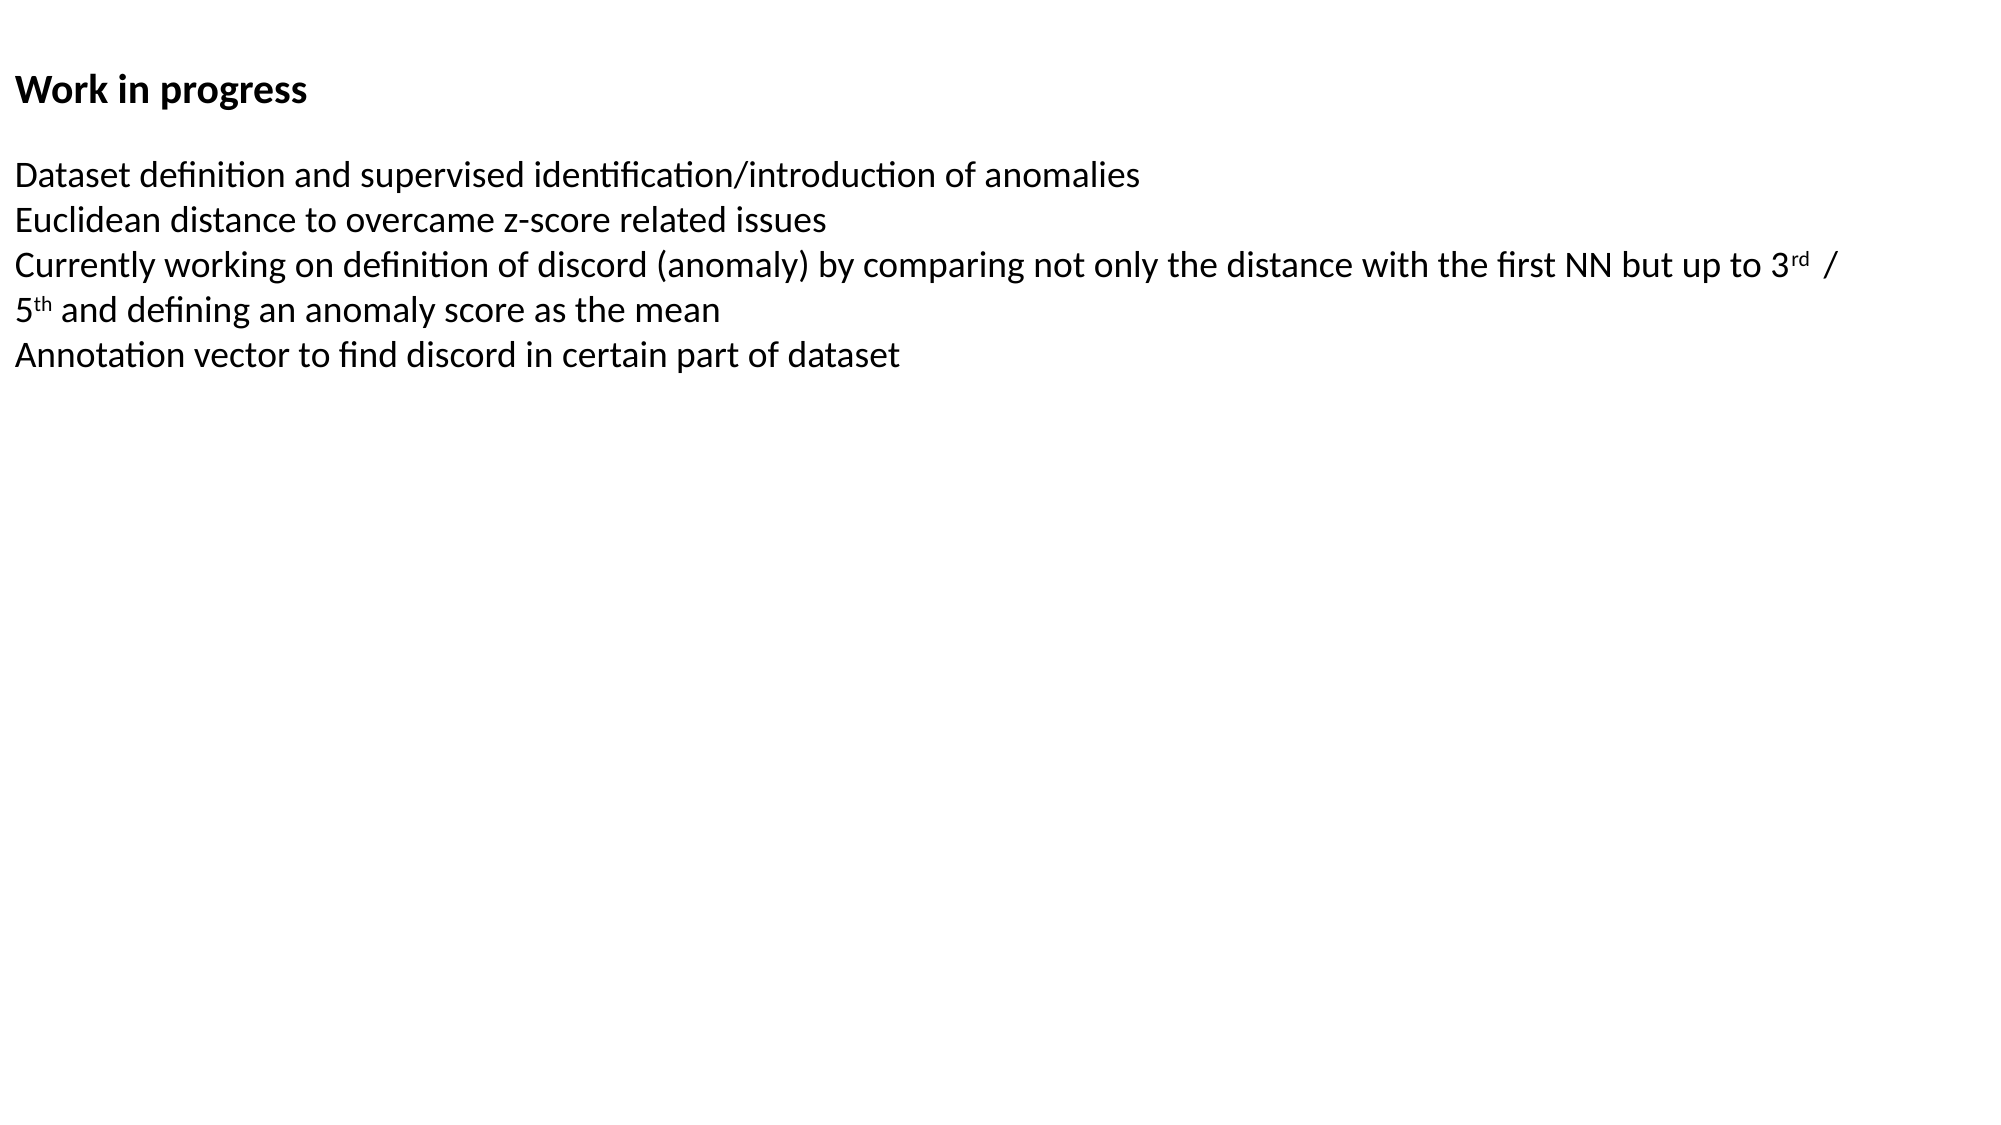

Work in progress
Dataset definition and supervised identification/introduction of anomalies
Euclidean distance to overcame z-score related issues
Currently working on definition of discord (anomaly) by comparing not only the distance with the first NN but up to 3rd  / 5th and defining an anomaly score as the mean
Annotation vector to find discord in certain part of dataset